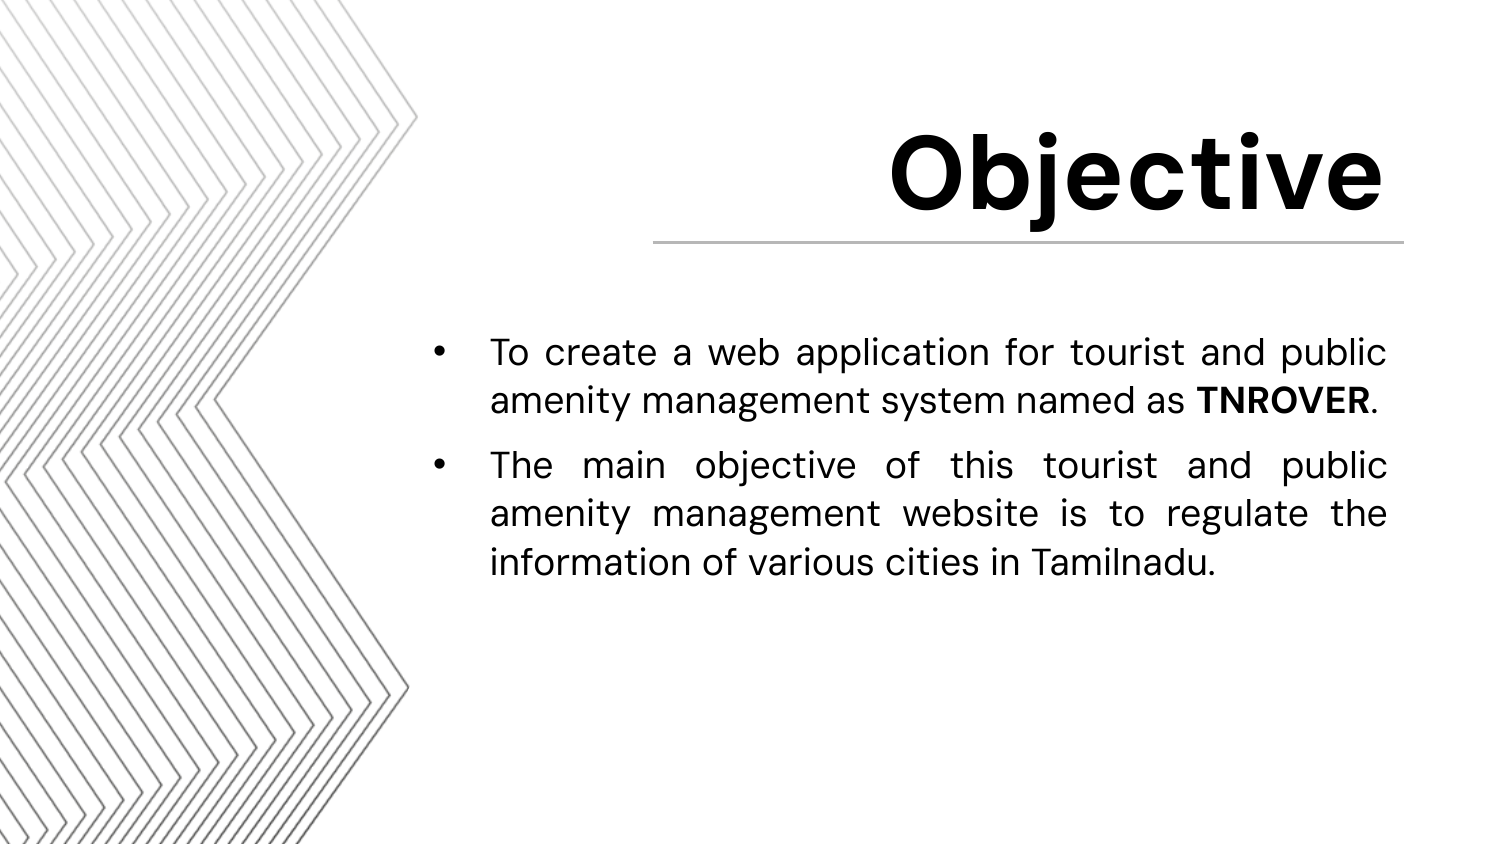

# Objective
To create a web application for tourist and public amenity management system named as TNROVER.
The main objective of this tourist and public amenity management website is to regulate the information of various cities in Tamilnadu.